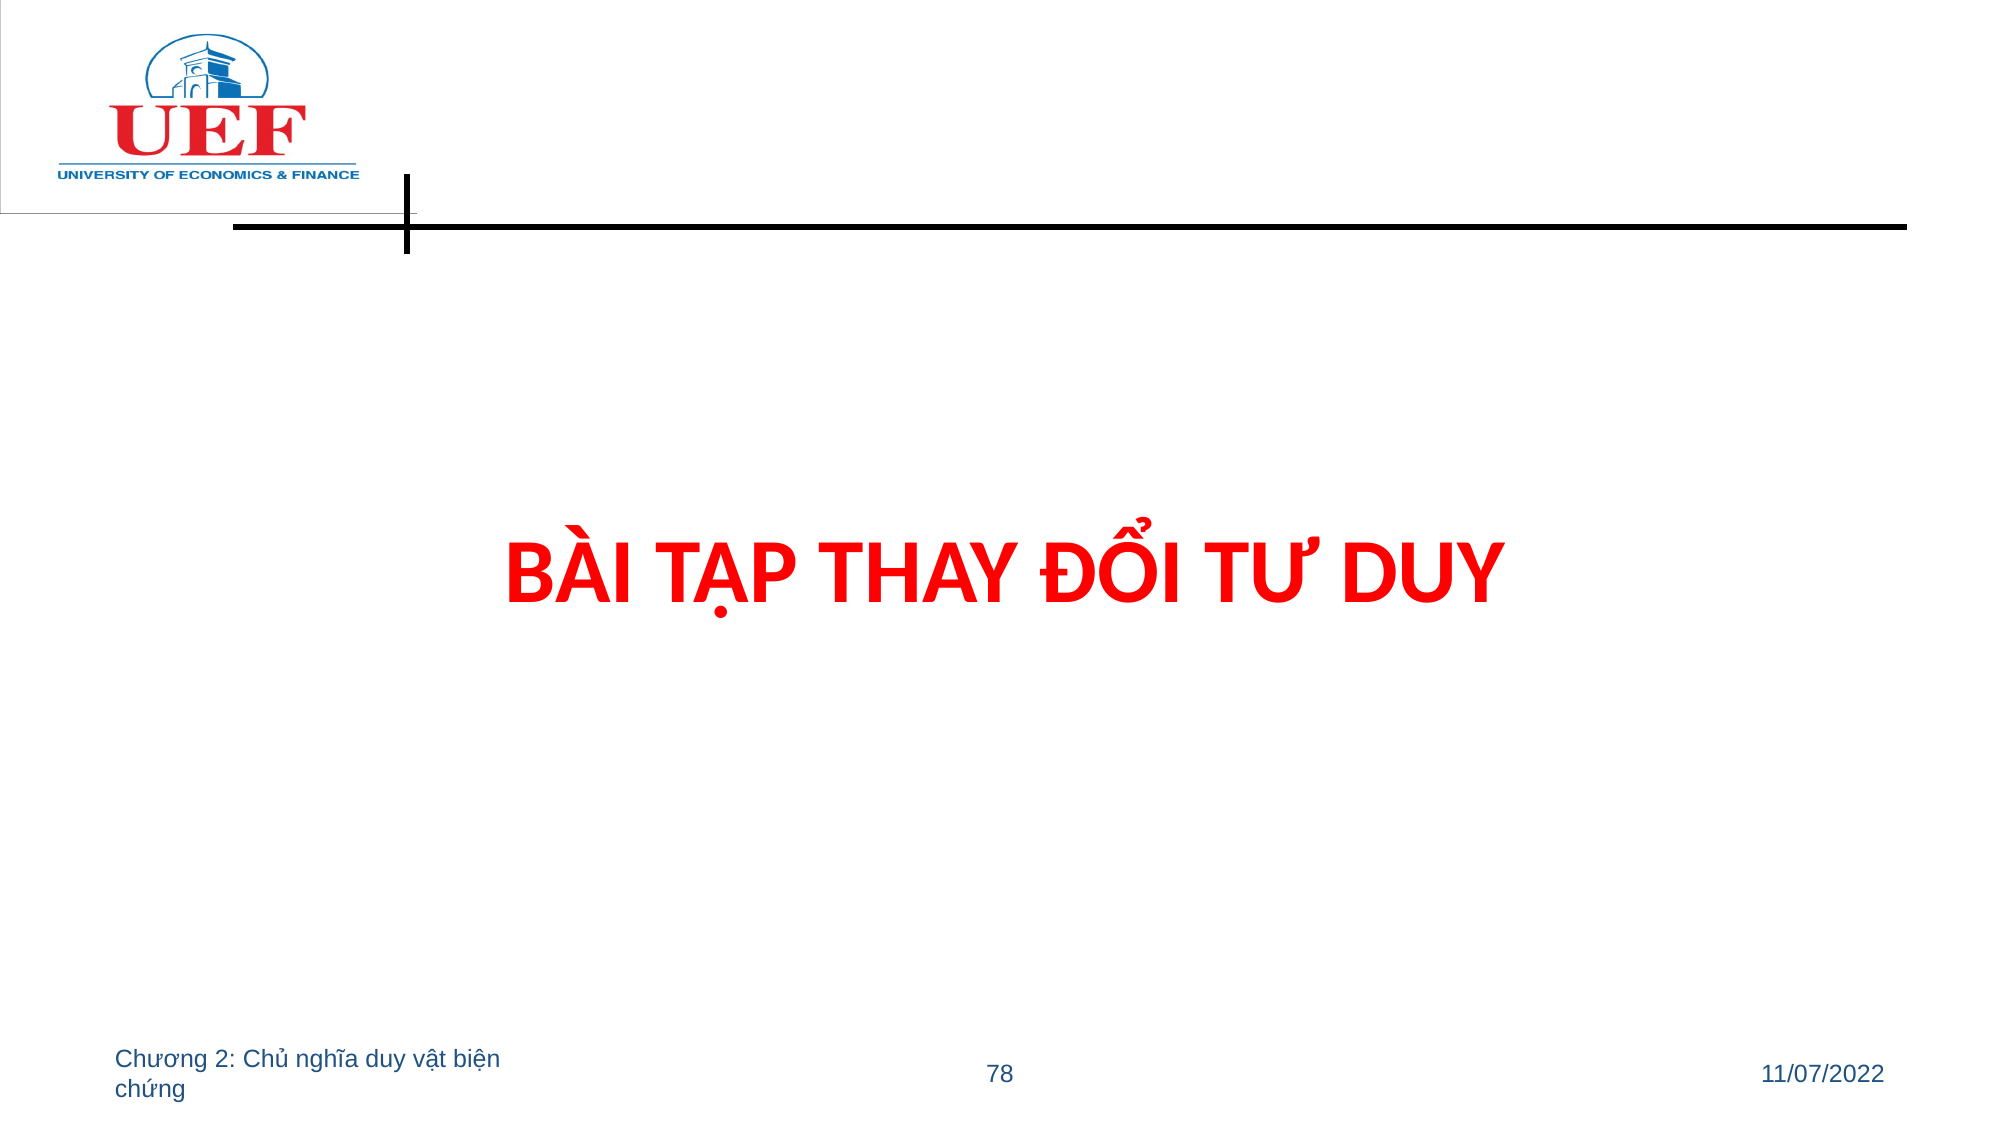

BÀI TẬP THAY ĐỔI TƯ DUY
Chương 2: Chủ nghĩa duy vật biện chứng
78
11/07/2022